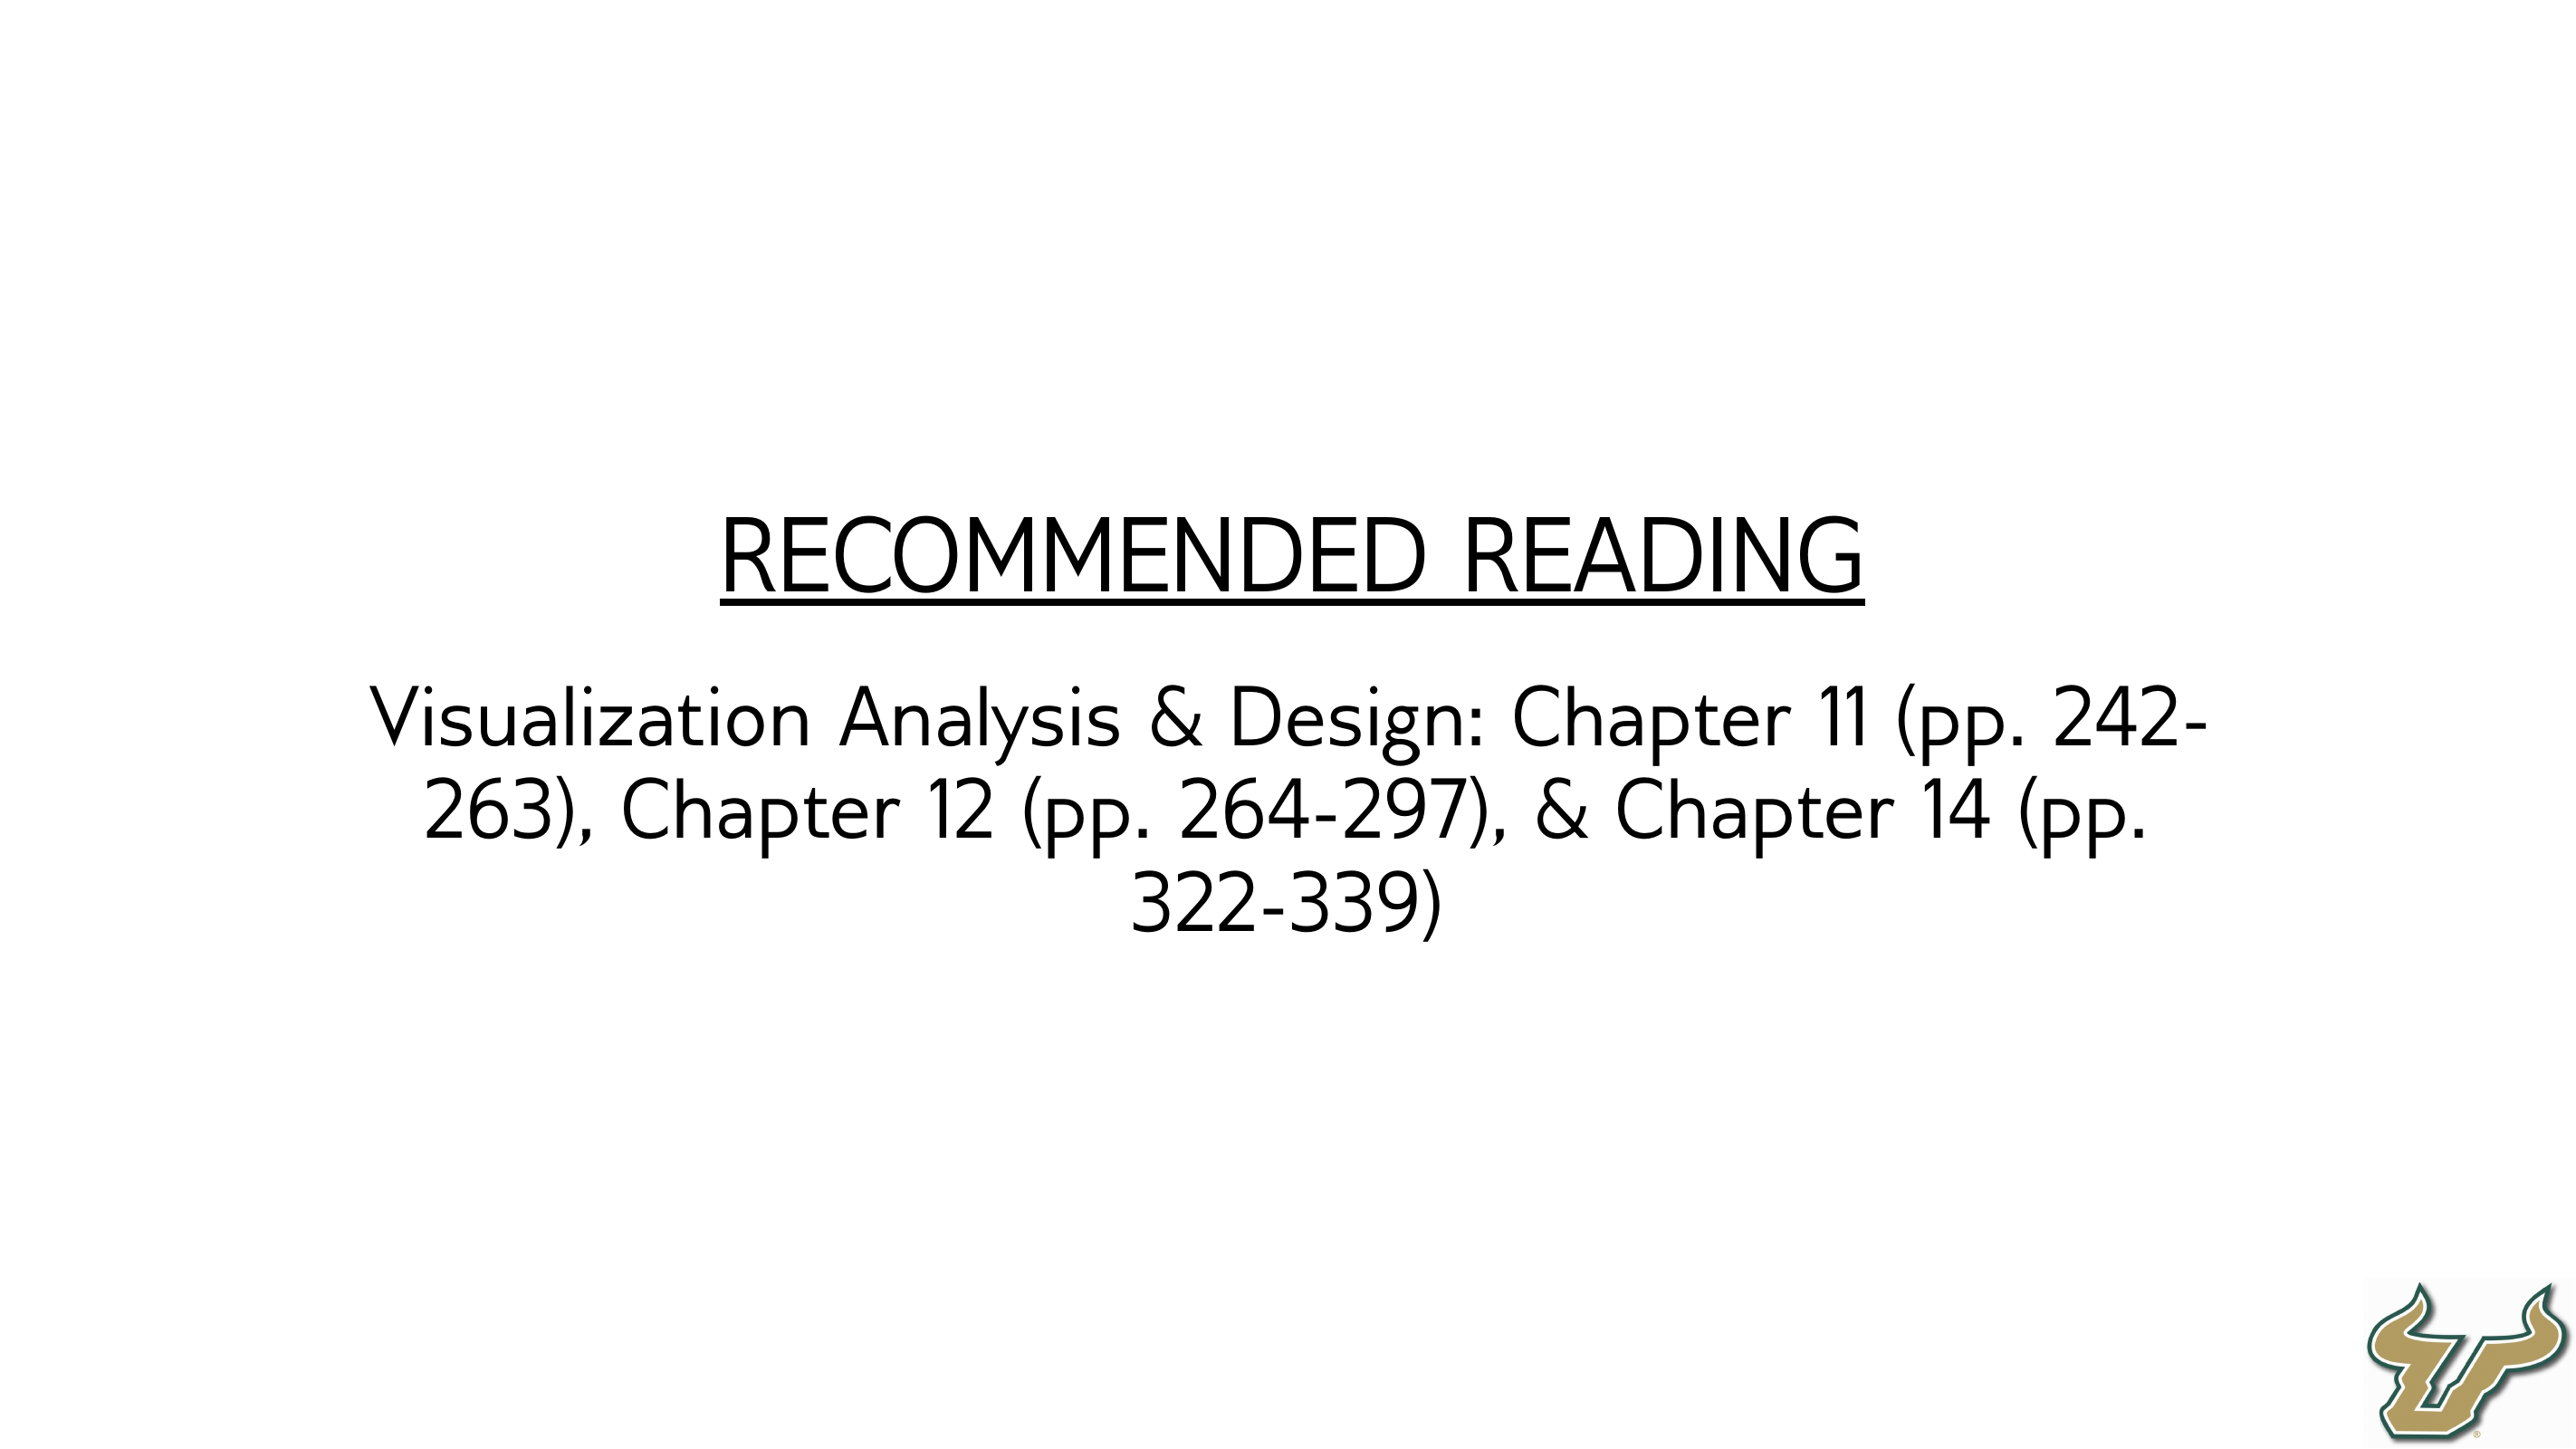

Recommended Reading
Visualization Analysis & Design: Chapter 11 (pp. 242-263), Chapter 12 (pp. 264-297), & Chapter 14 (pp. 322-339)